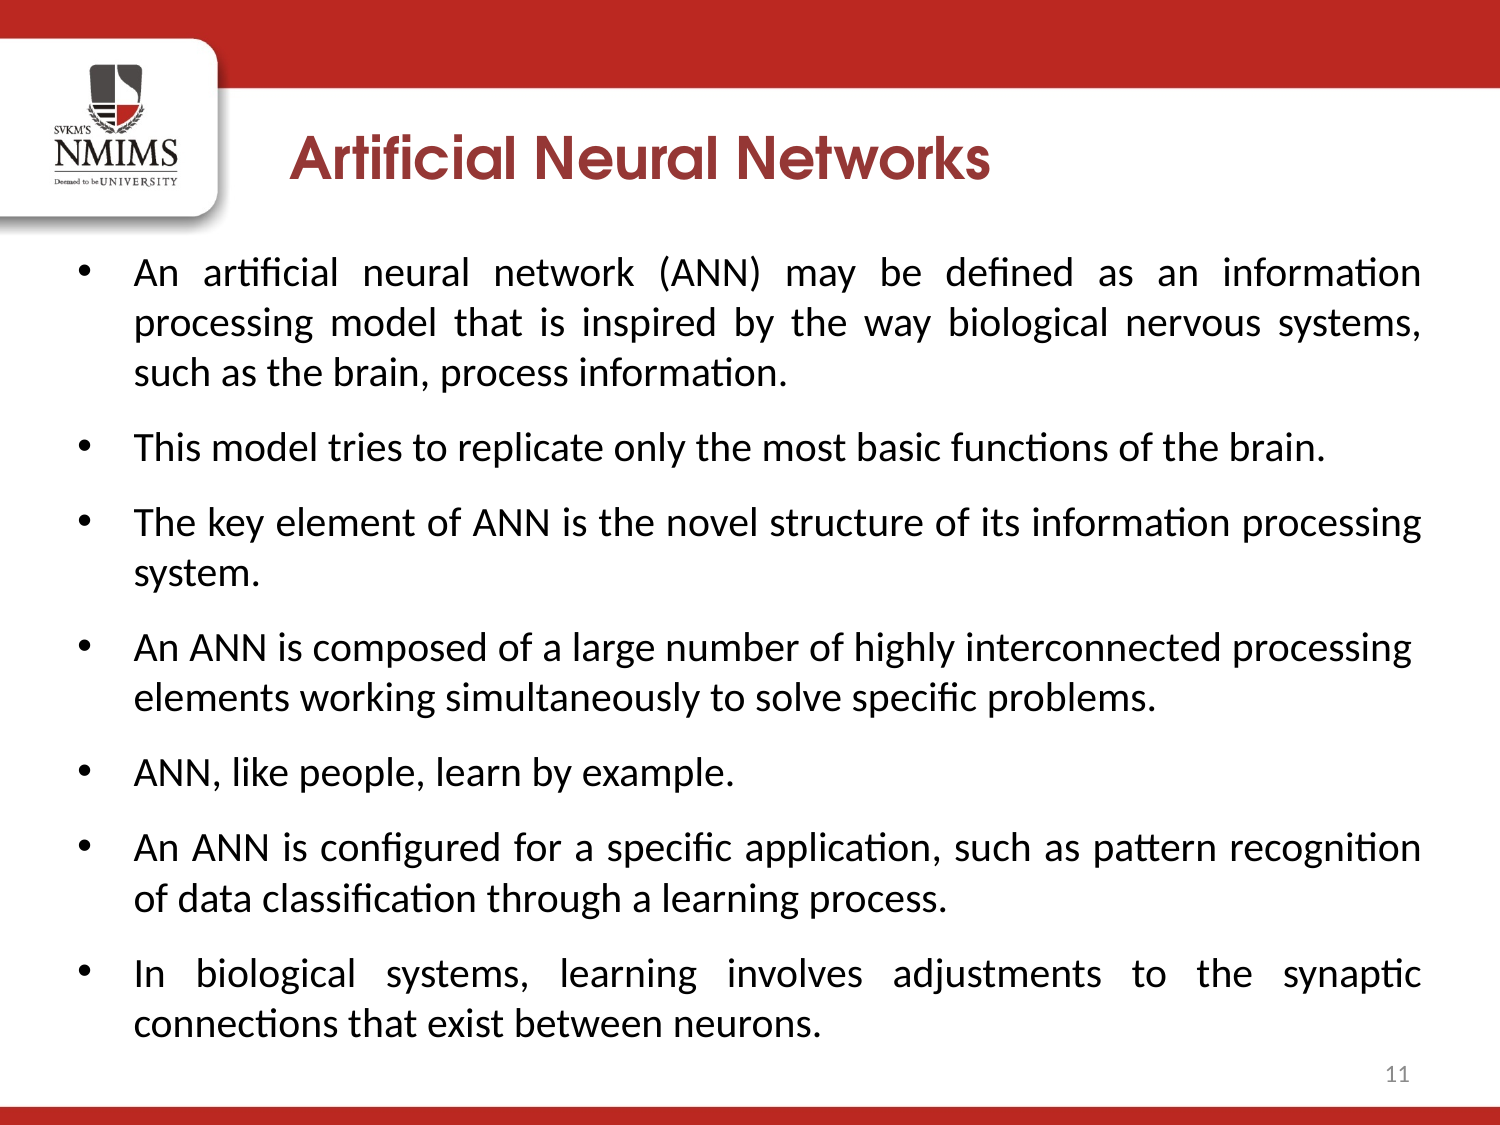

Artificial Neural Networks
An artificial neural network (ANN) may be defined as an information processing model that is inspired by the way biological nervous systems, such as the brain, process information.
This model tries to replicate only the most basic functions of the brain.
The key element of ANN is the novel structure of its information processing system.
An ANN is composed of a large number of highly interconnected processing  elements working simultaneously to solve specific problems.
ANN, like people, learn by example.
An ANN is configured for a specific application, such as pattern recognition of data classification through a learning process.
In biological systems, learning involves adjustments to the synaptic connections that exist between neurons.
11